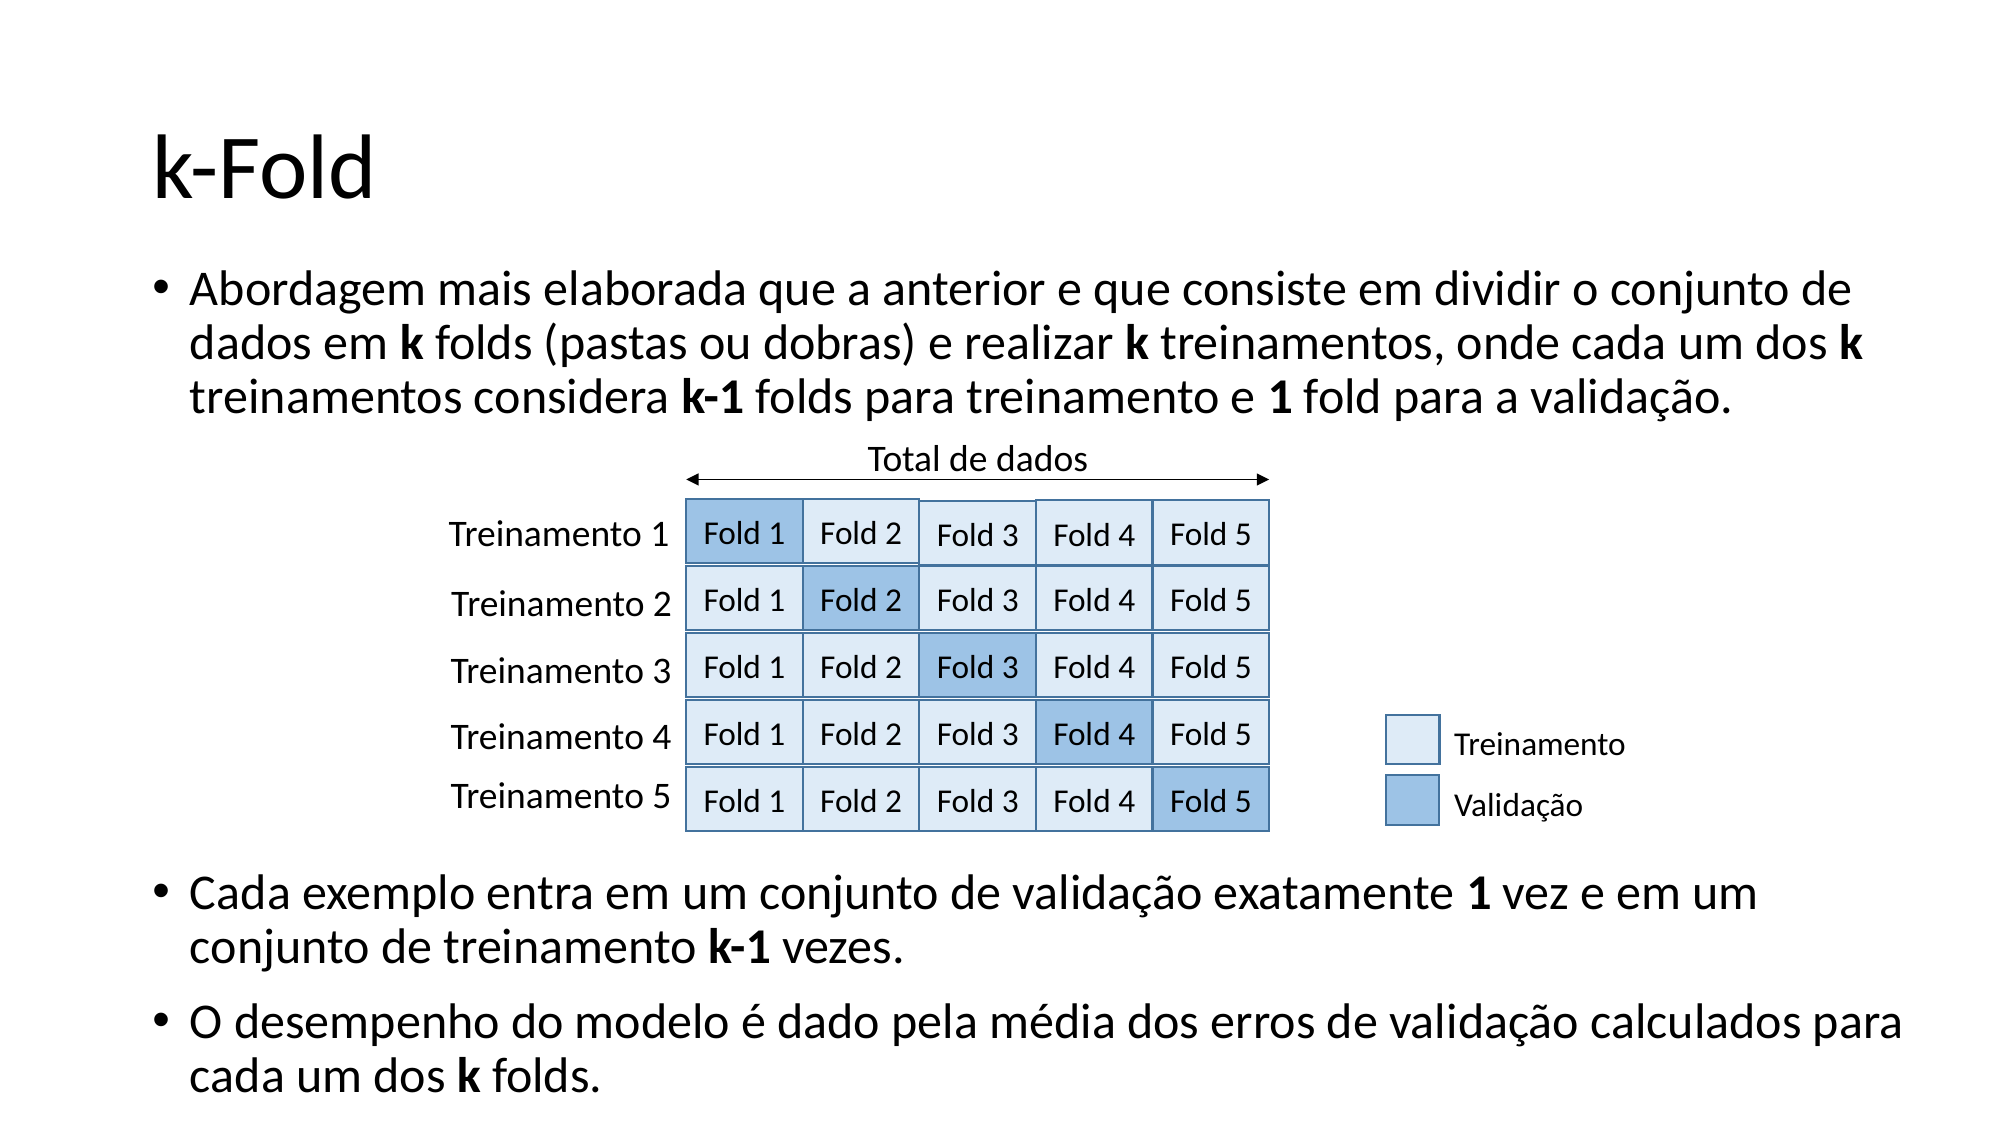

# k-Fold
Abordagem mais elaborada que a anterior e que consiste em dividir o conjunto de dados em k folds (pastas ou dobras) e realizar k treinamentos, onde cada um dos k treinamentos considera k-1 folds para treinamento e 1 fold para a validação.
Total de dados
Fold 1
Fold 2
Fold 5
Fold 4
Fold 3
Treinamento 1
Fold 1
Fold 2
Fold 3
Fold 4
Fold 5
Treinamento 2
Fold 1
Fold 2
Fold 3
Fold 4
Fold 5
Treinamento 3
Fold 1
Fold 2
Fold 3
Fold 4
Fold 5
Treinamento 4
Treinamento

Treinamento 5
Fold 1
Fold 2
Fold 3
Fold 4
Fold 5

Validação
Cada exemplo entra em um conjunto de validação exatamente 1 vez e em um conjunto de treinamento k-1 vezes.
O desempenho do modelo é dado pela média dos erros de validação calculados para cada um dos k folds.